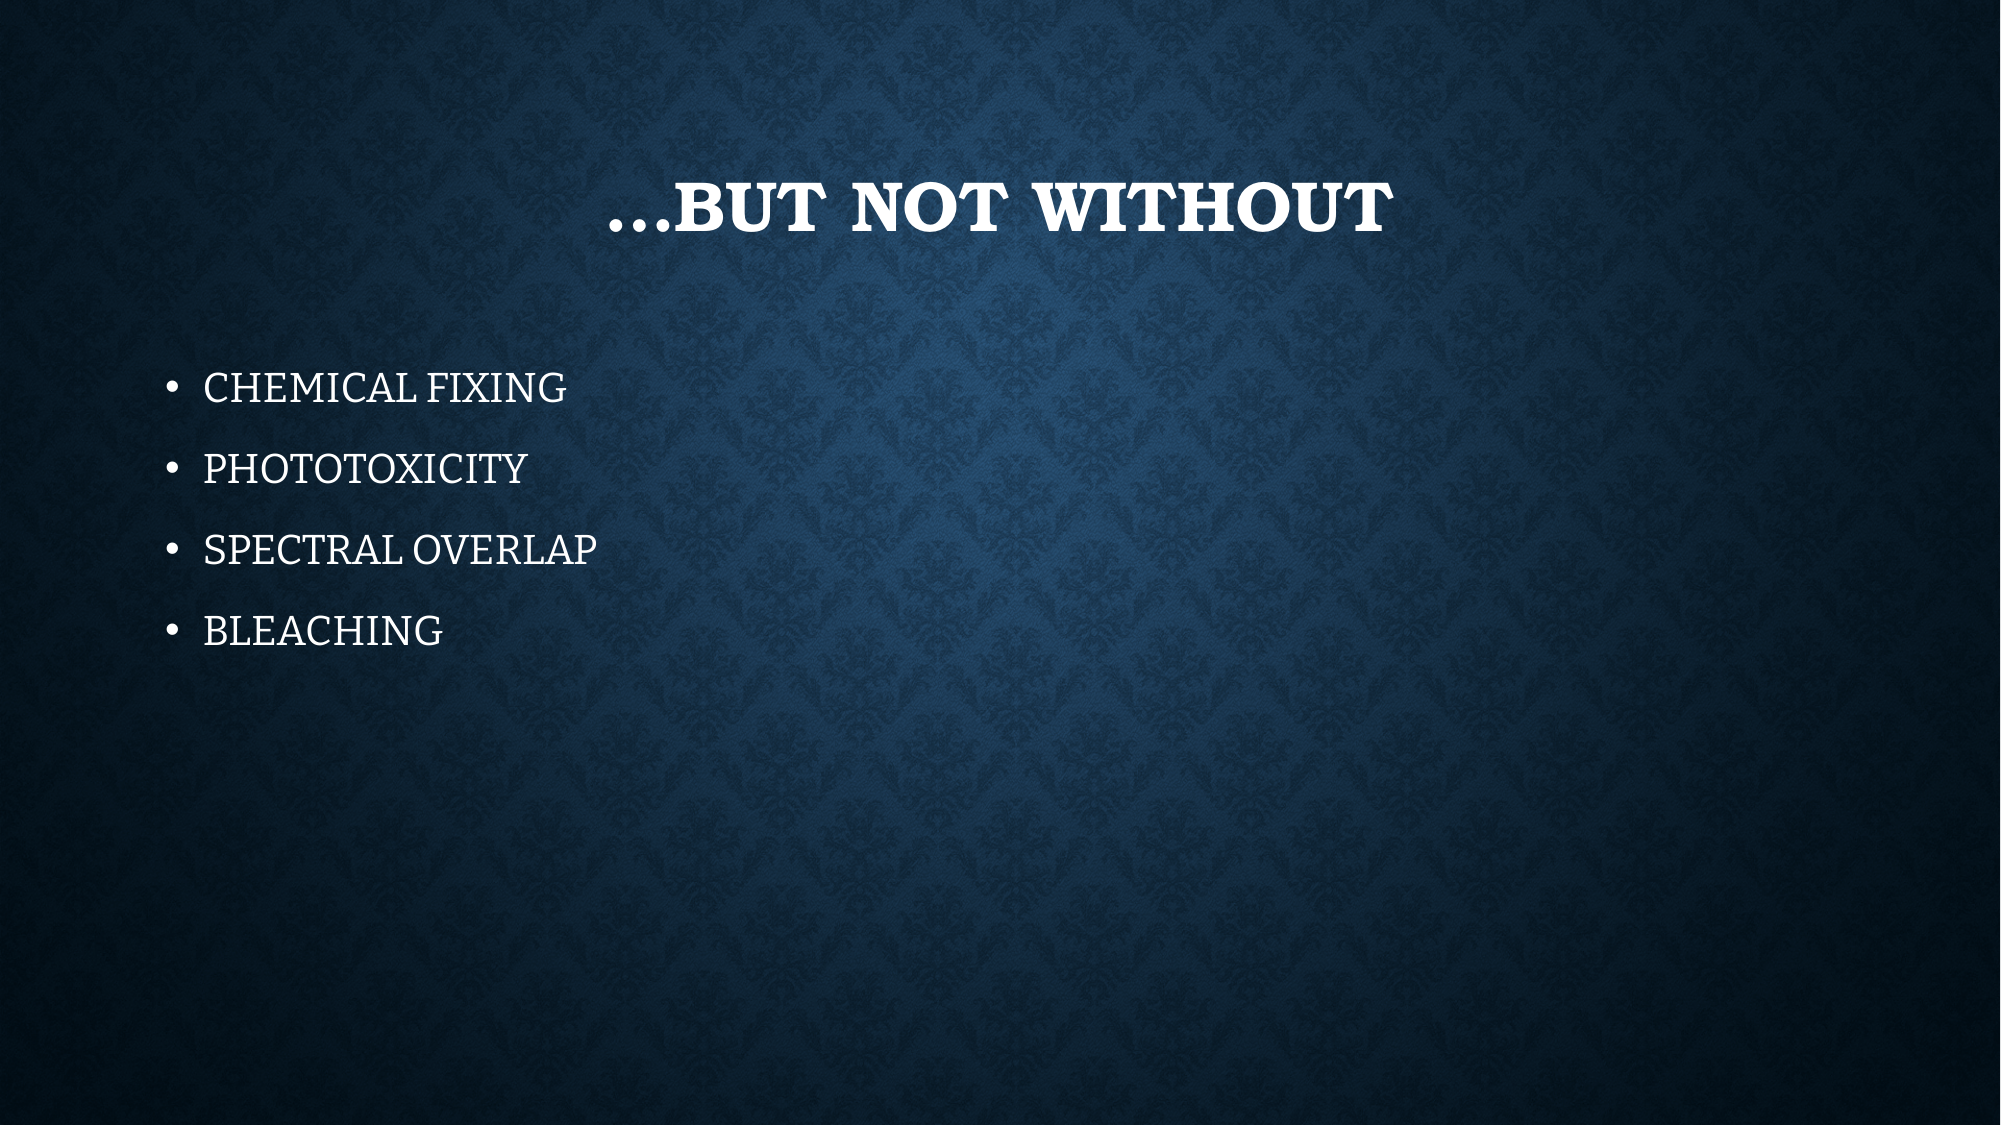

# …BUT NOT WITHOUT
CHEMICAL FIXING
PHOTOTOXICITY
SPECTRAL OVERLAP
BLEACHING